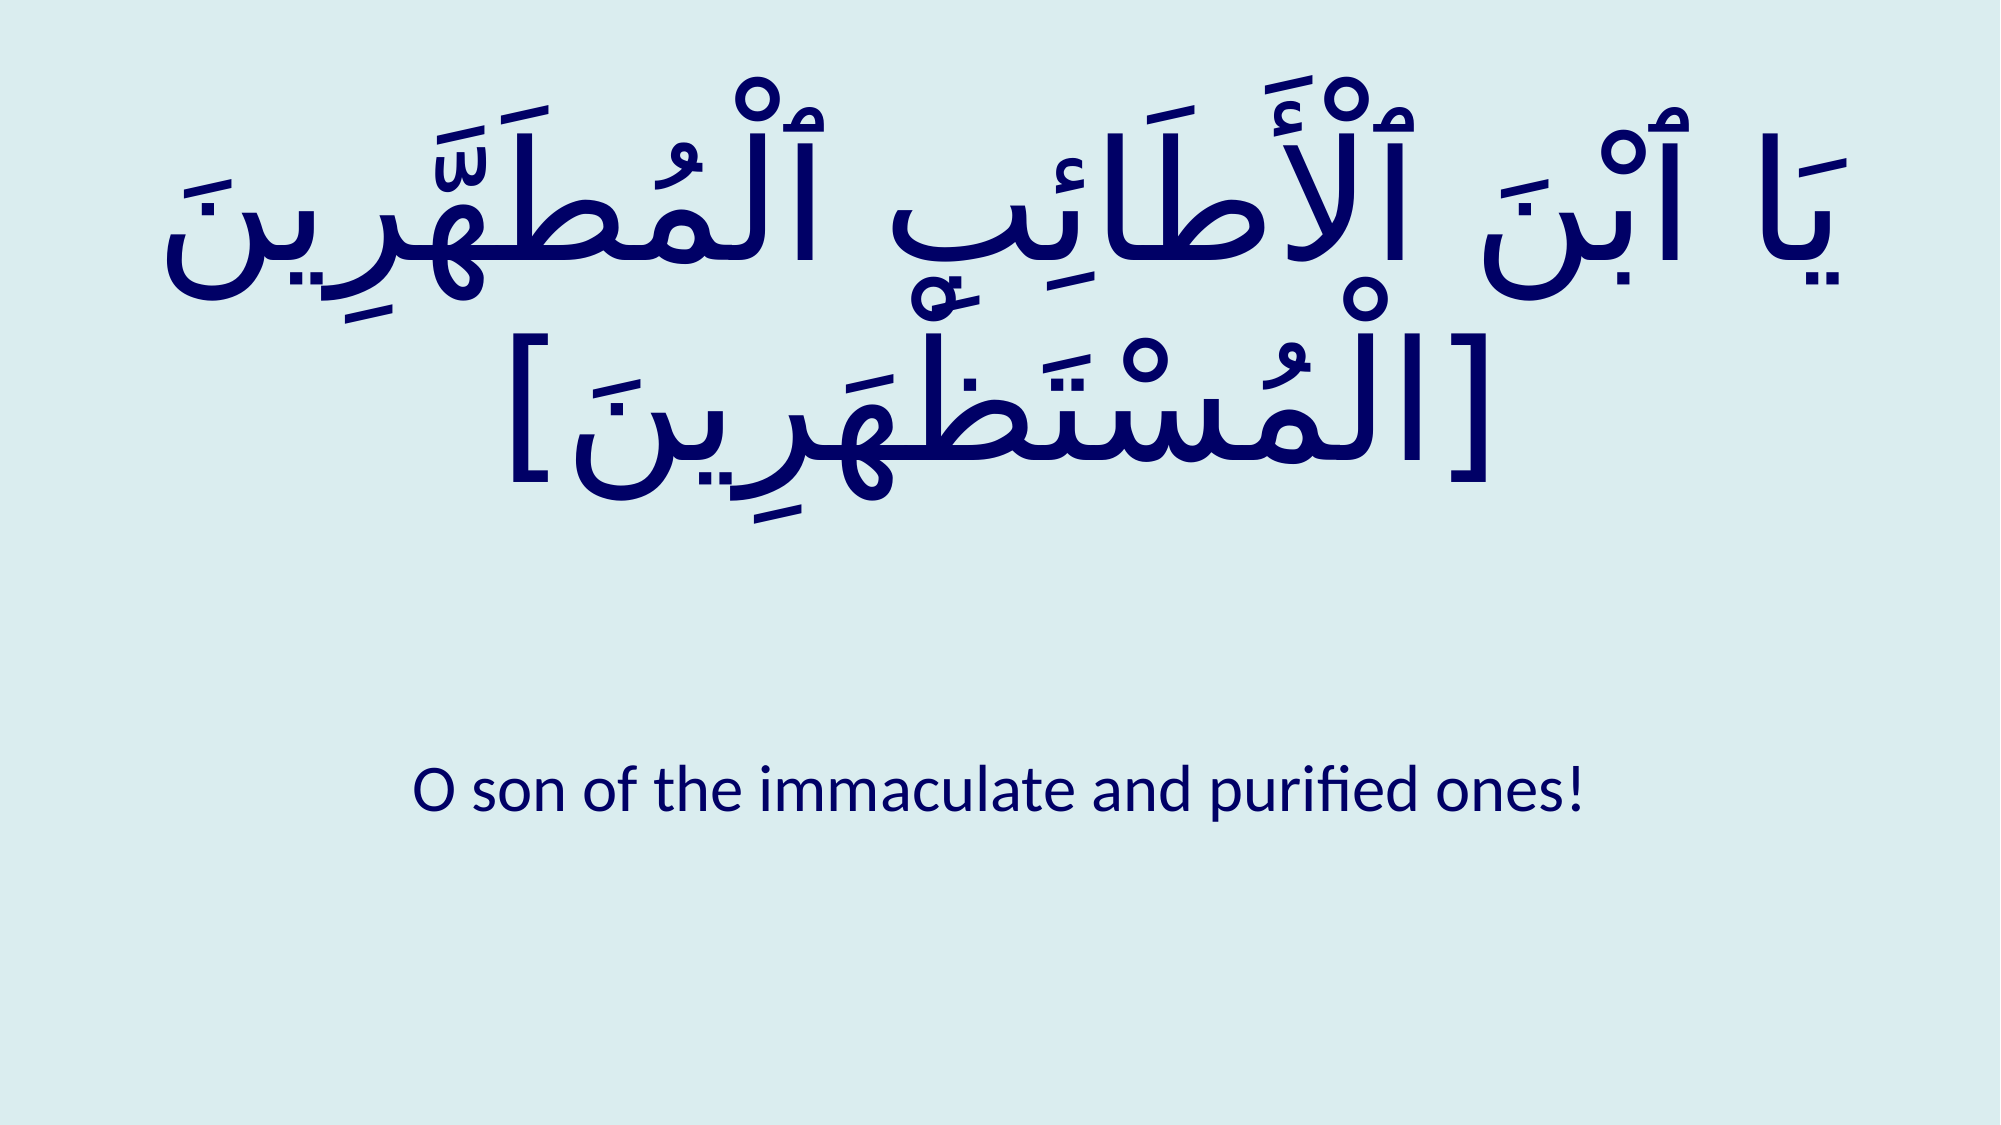

# يَا ٱبْنَ ٱلْأَطَائِبِ ٱلْمُطَهَّرِينَ [الْمُسْتَظْهَرِينَ‏]
O son of the immaculate and purified ones!